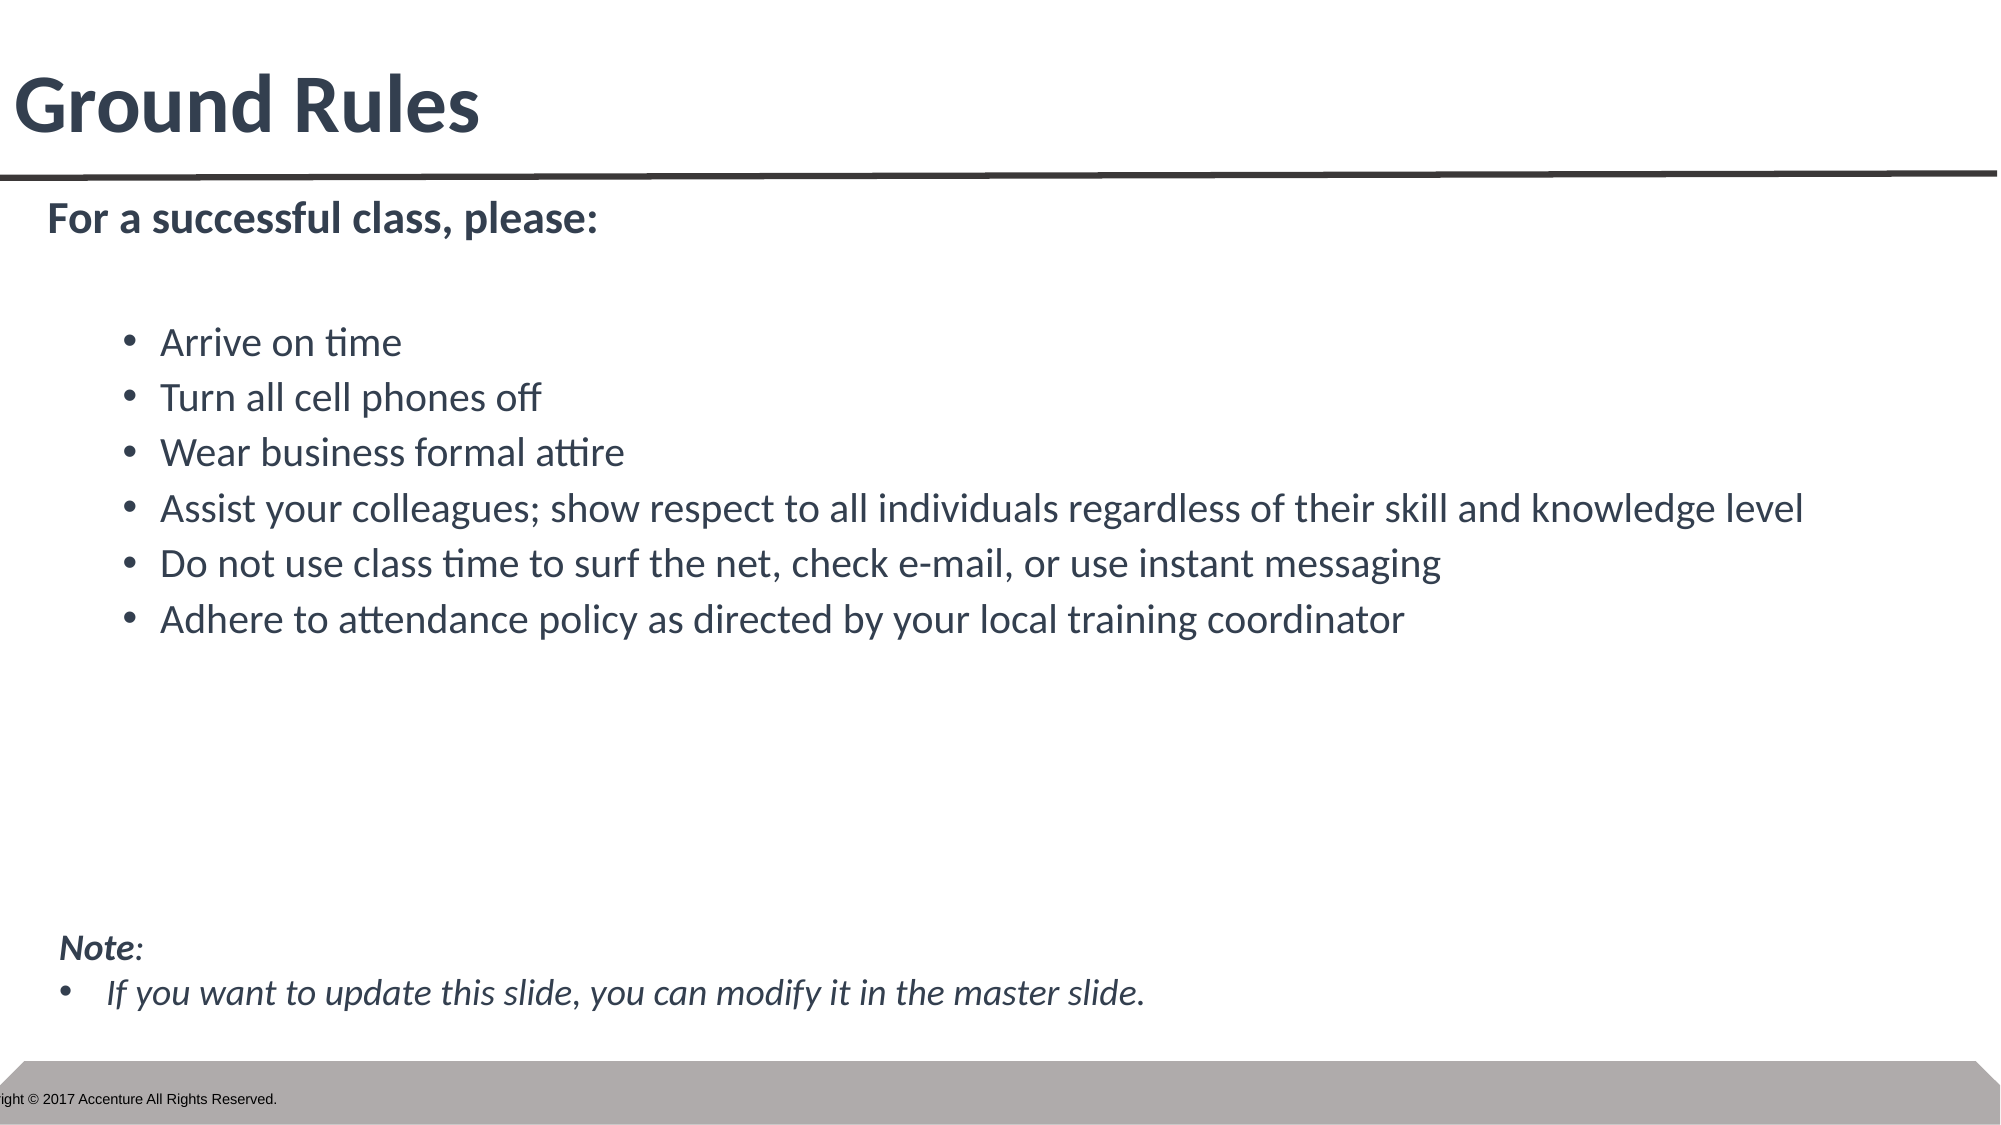

Note:
If you want to update this slide, you can modify it in the master slide.